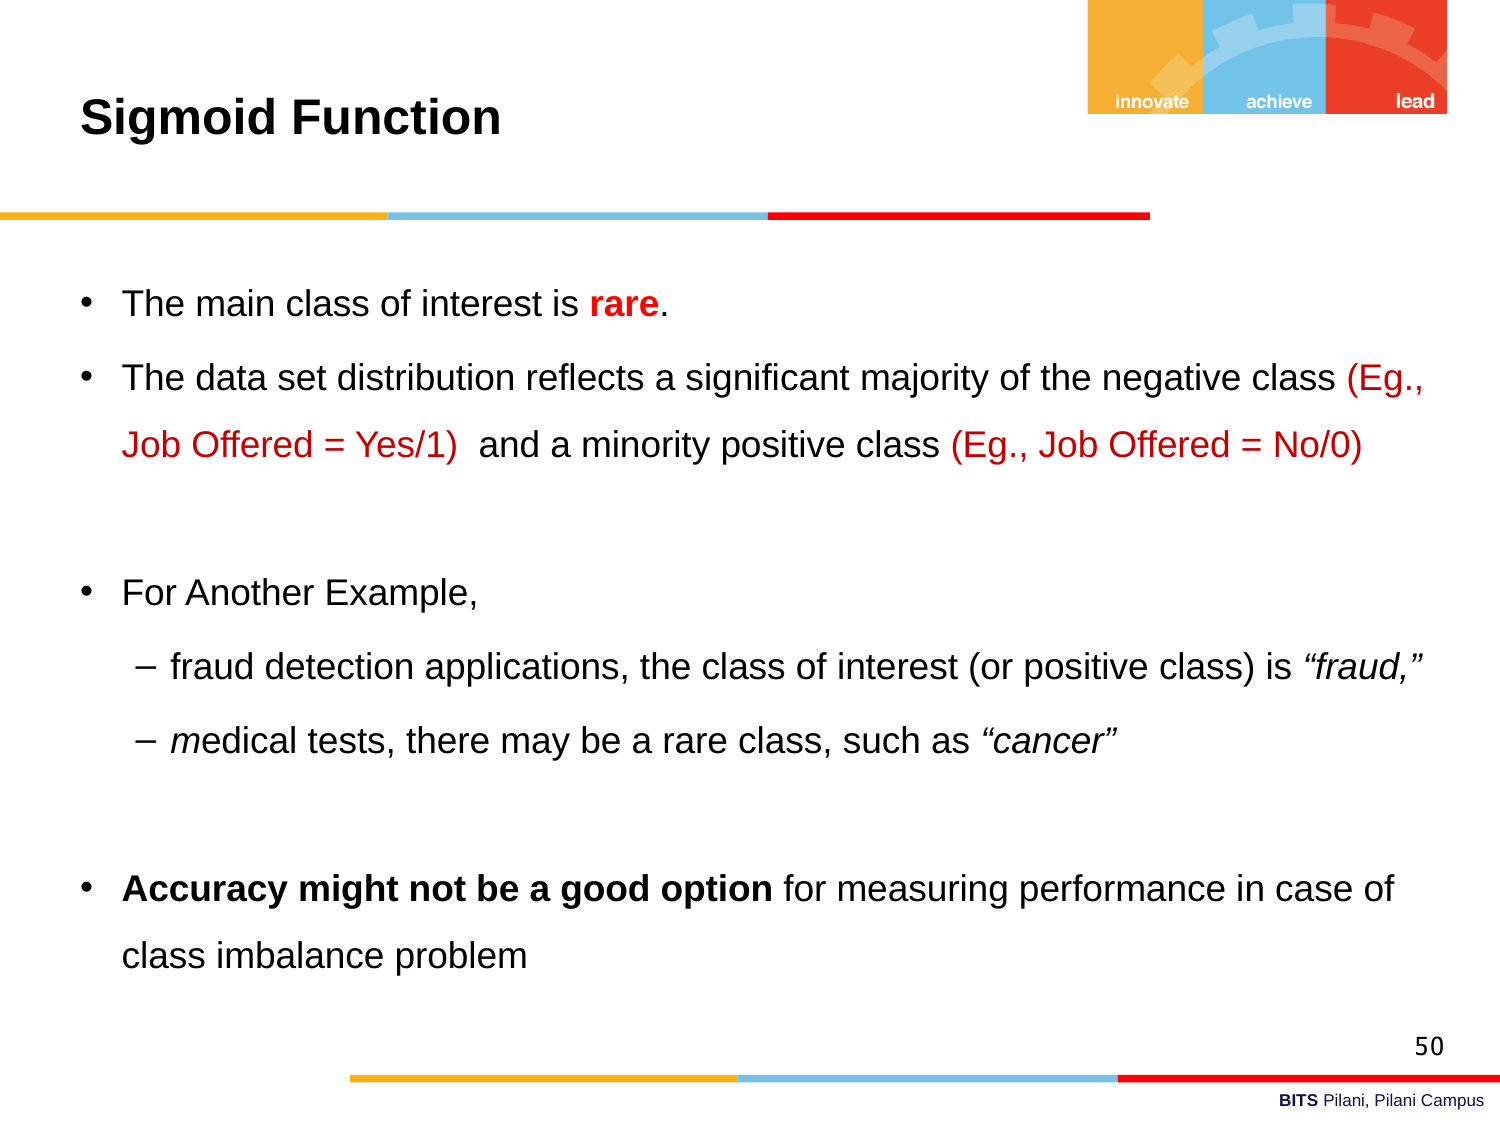

# Sigmoid Function
The main class of interest is rare.
The data set distribution reflects a significant majority of the negative class (Eg., Job Offered = Yes/1)  and a minority positive class (Eg., Job Offered = No/0)

For Another Example,
fraud detection applications, the class of interest (or positive class) is “fraud,”
medical tests, there may be a rare class, such as “cancer”

Accuracy might not be a good option for measuring performance in case of class imbalance problem
50